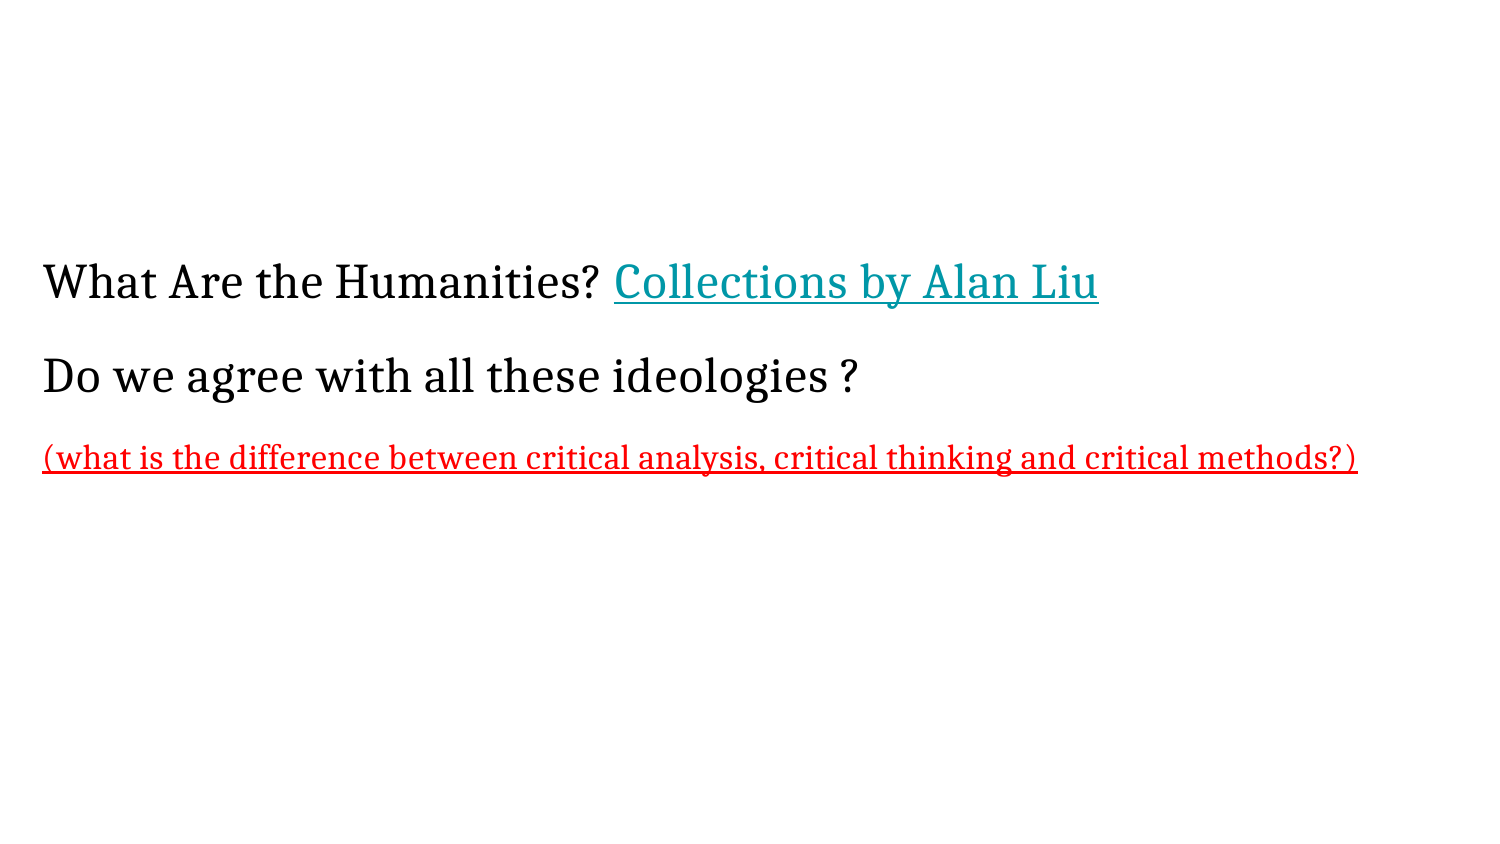

What Are the Humanities? Collections by Alan Liu
Do we agree with all these ideologies ?
(what is the difference between critical analysis, critical thinking and critical methods?)
#